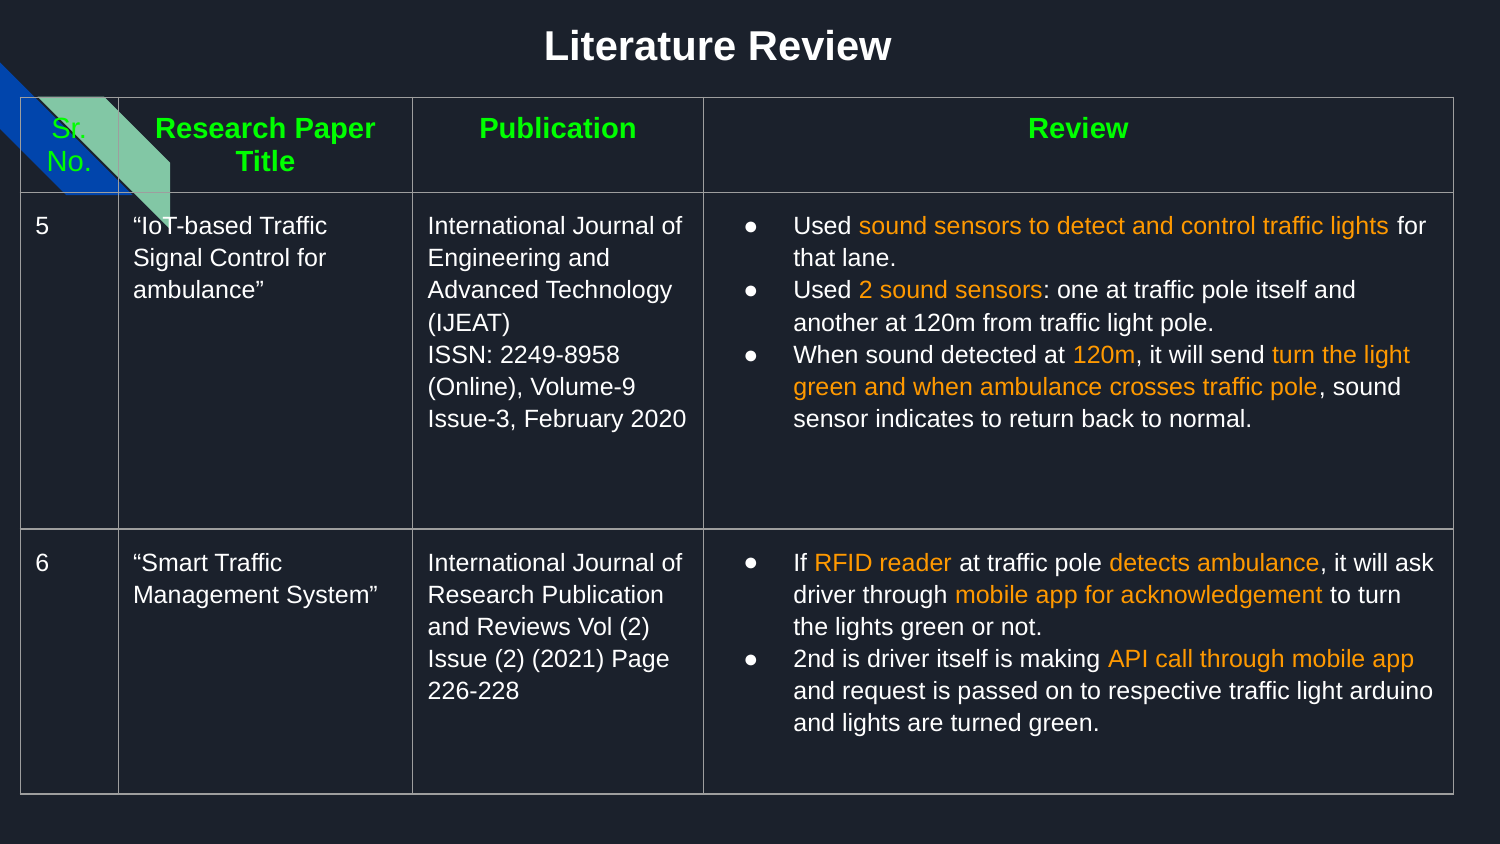

# Literature Review
| Sr. No. | Research Paper Title | Publication | Review |
| --- | --- | --- | --- |
| 5 | “IoT-based Traffic Signal Control for ambulance” | International Journal of Engineering and Advanced Technology (IJEAT) ISSN: 2249-8958 (Online), Volume-9 Issue-3, February 2020 | Used sound sensors to detect and control traffic lights for that lane. Used 2 sound sensors: one at traffic pole itself and another at 120m from traffic light pole. When sound detected at 120m, it will send turn the light green and when ambulance crosses traffic pole, sound sensor indicates to return back to normal. |
| 6 | “Smart Traffic Management System” | International Journal of Research Publication and Reviews Vol (2) Issue (2) (2021) Page 226-228 | If RFID reader at traffic pole detects ambulance, it will ask driver through mobile app for acknowledgement to turn the lights green or not. 2nd is driver itself is making API call through mobile app and request is passed on to respective traffic light arduino and lights are turned green. |